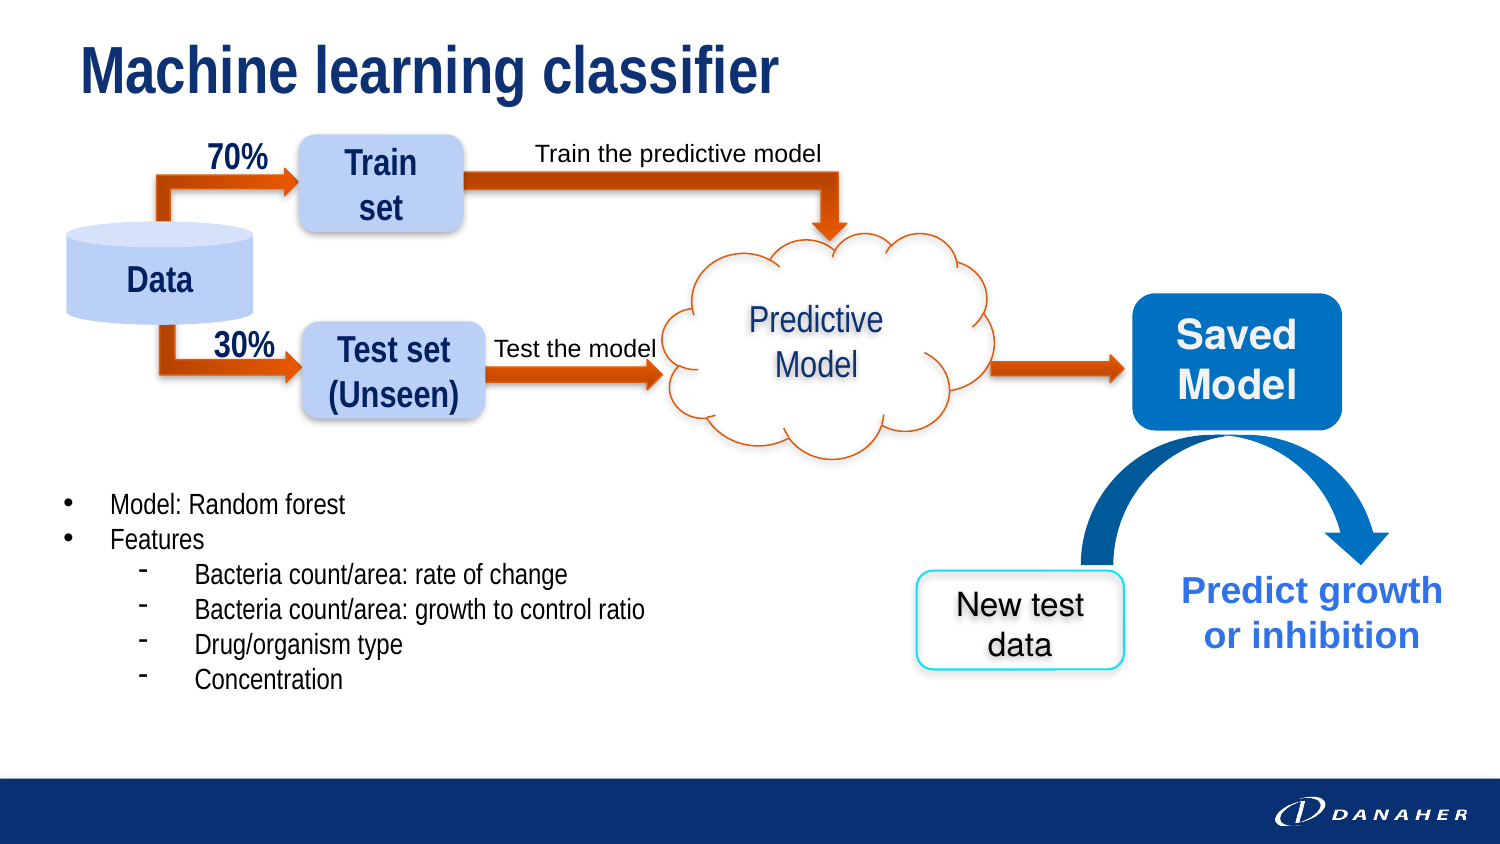

Machine learning classifier
70%
Train the predictive model

Train set

Predictive Model

30%
Test set
(Unseen)
Test the model

Data
Saved Model

Predict growth or inhibition
New test data
Model: Random forest
Features
Bacteria count/area: rate of change
Bacteria count/area: growth to control ratio
Drug/organism type
Concentration